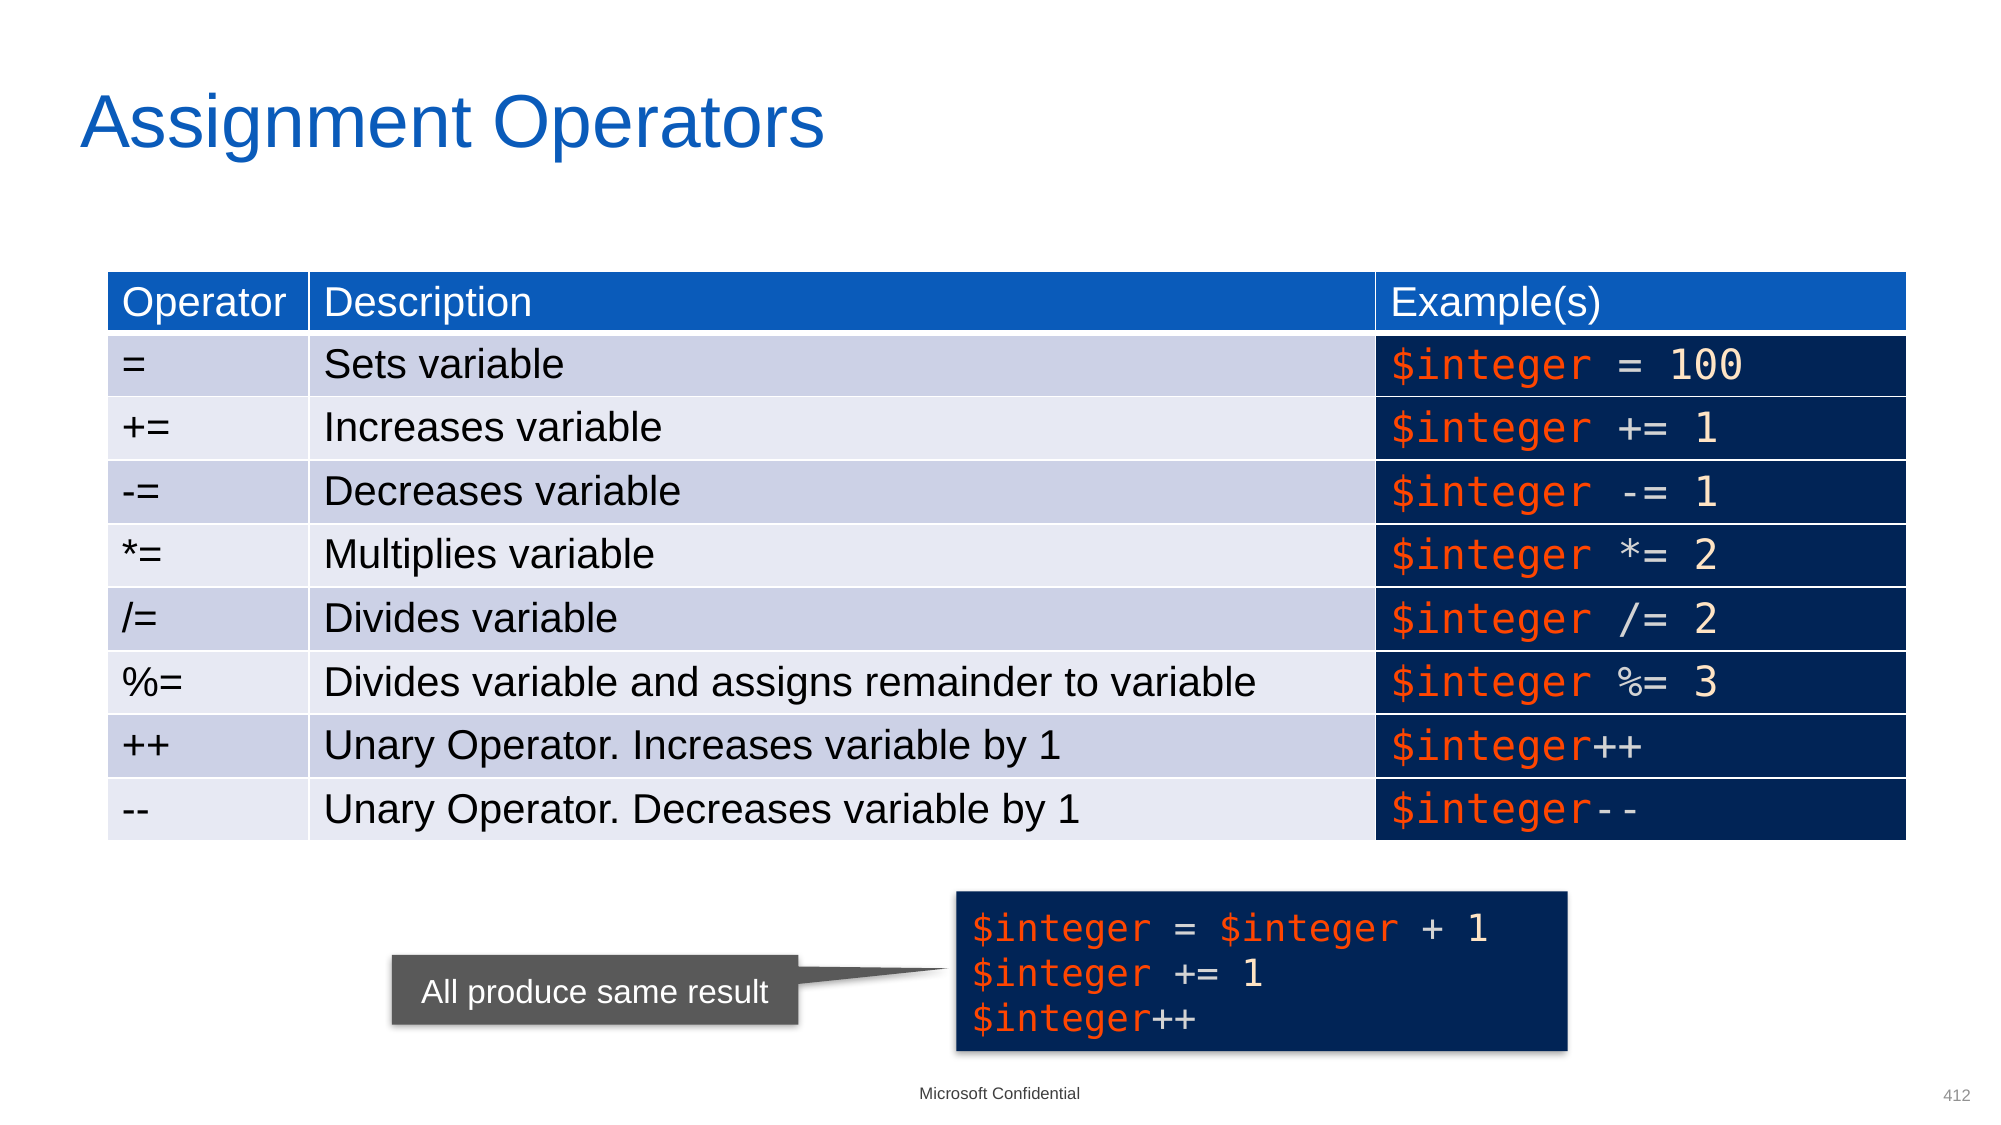

# Assignment Operators
| Operator | Description | Example(s) |
| --- | --- | --- |
| = | Sets variable | $integer = 100 |
| += | Increases variable | $integer += 1 |
| -= | Decreases variable | $integer -= 1 |
| \*= | Multiplies variable | $integer \*= 2 |
| /= | Divides variable | $integer /= 2 |
| %= | Divides variable and assigns remainder to variable | $integer %= 3 |
| ++ | Unary Operator. Increases variable by 1 | $integer++ |
| -- | Unary Operator. Decreases variable by 1 | $integer-- |
$integer = $integer + 1
$integer += 1
$integer++
All produce same result
412